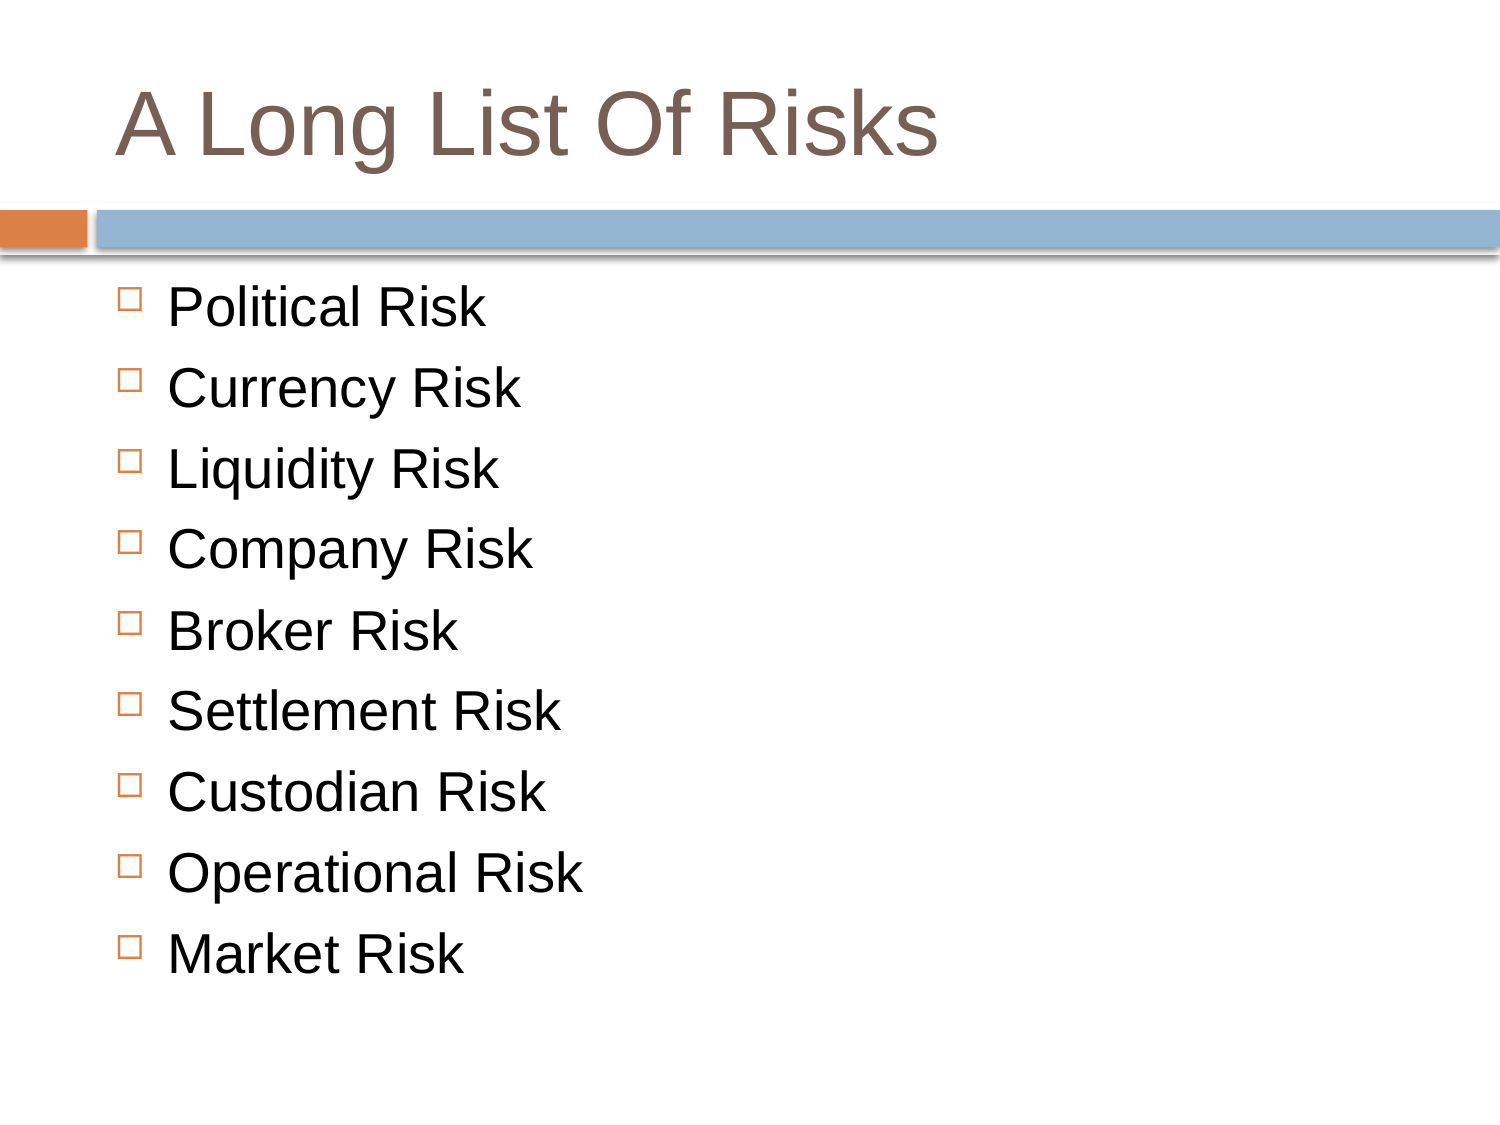

# A Long List Of Risks
Political Risk
Currency Risk
Liquidity Risk
Company Risk
Broker Risk
Settlement Risk
Custodian Risk
Operational Risk
Market Risk